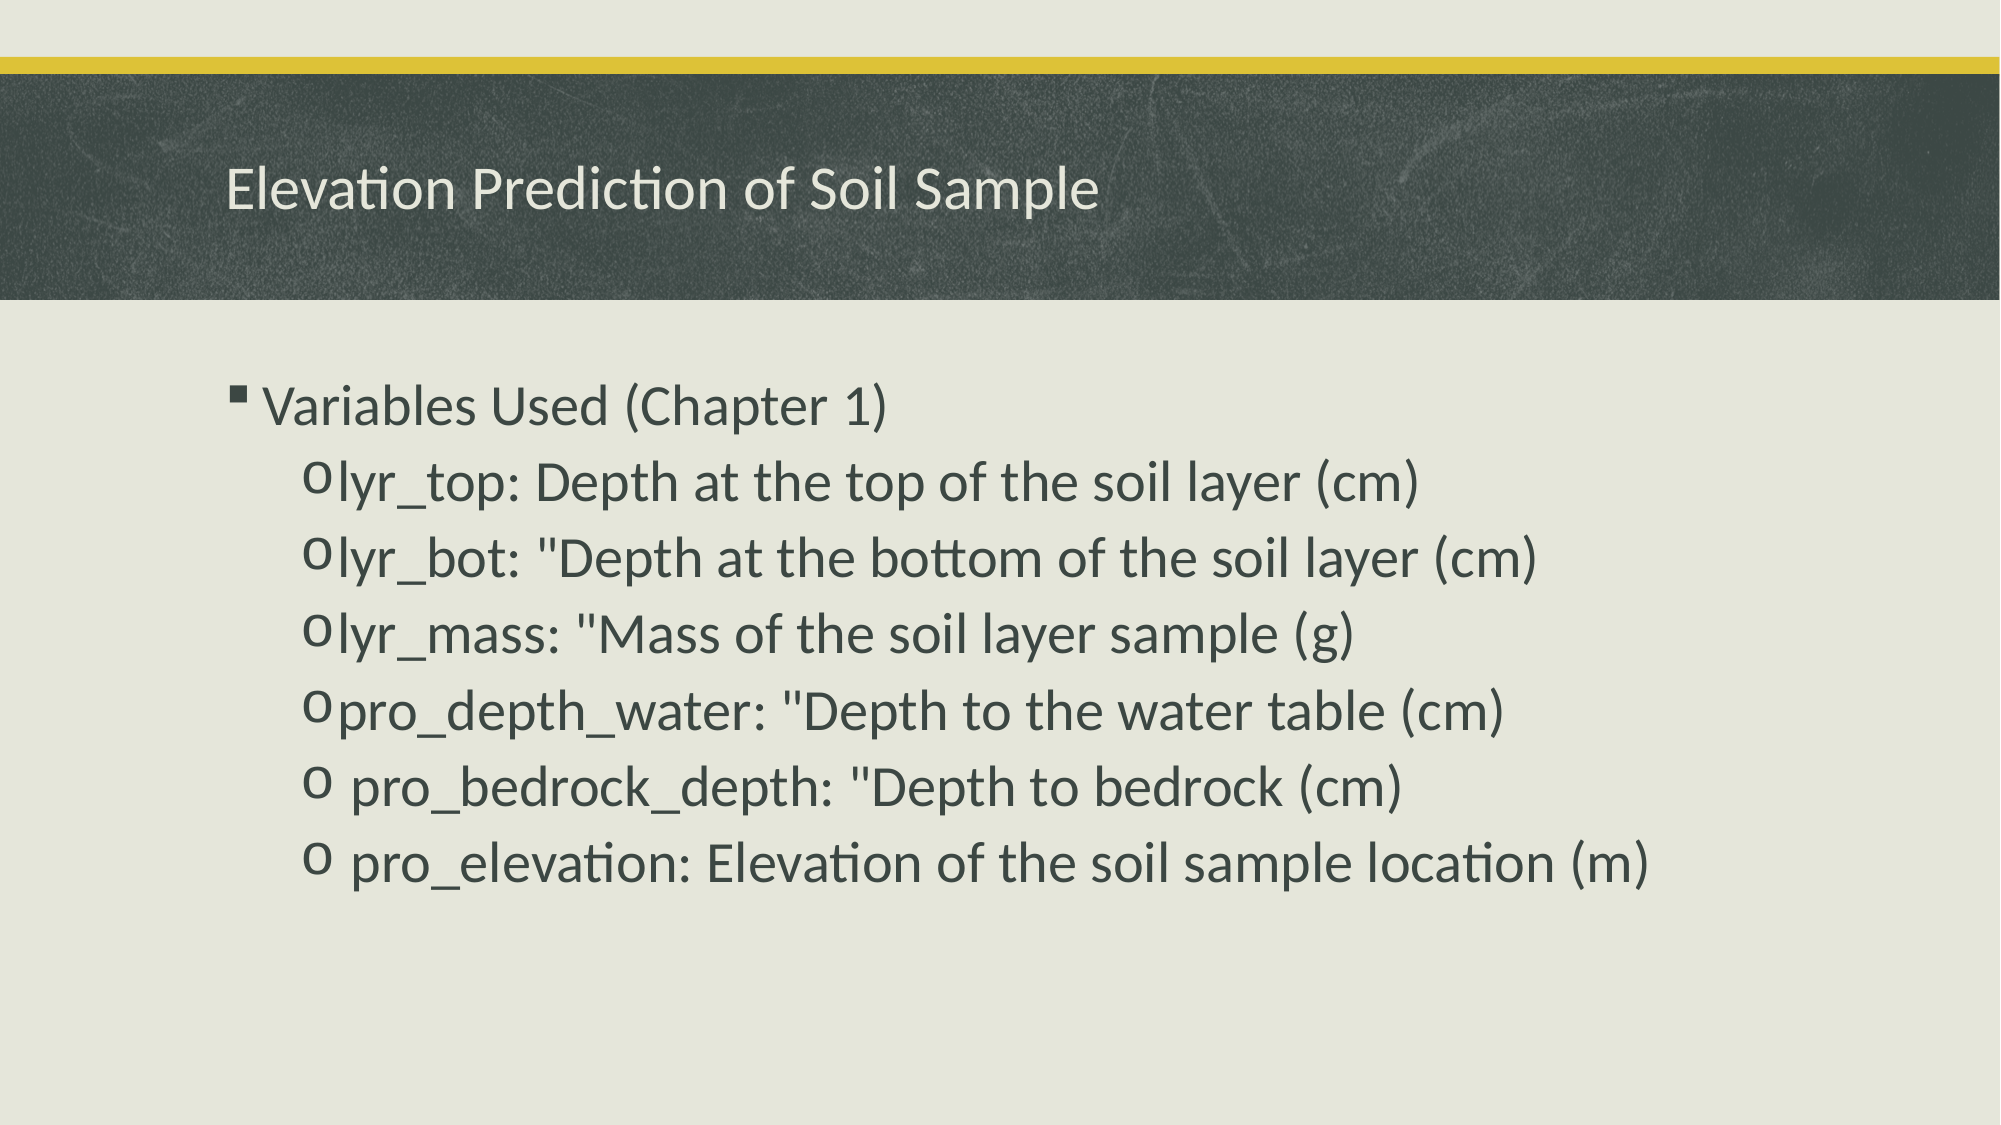

# Elevation Prediction of Soil Sample
Variables Used (Chapter 1)
lyr_top: Depth at the top of the soil layer (cm)
lyr_bot: "Depth at the bottom of the soil layer (cm)
lyr_mass: "Mass of the soil layer sample (g)
pro_depth_water: "Depth to the water table (cm)
 pro_bedrock_depth: "Depth to bedrock (cm)
 pro_elevation: Elevation of the soil sample location (m)